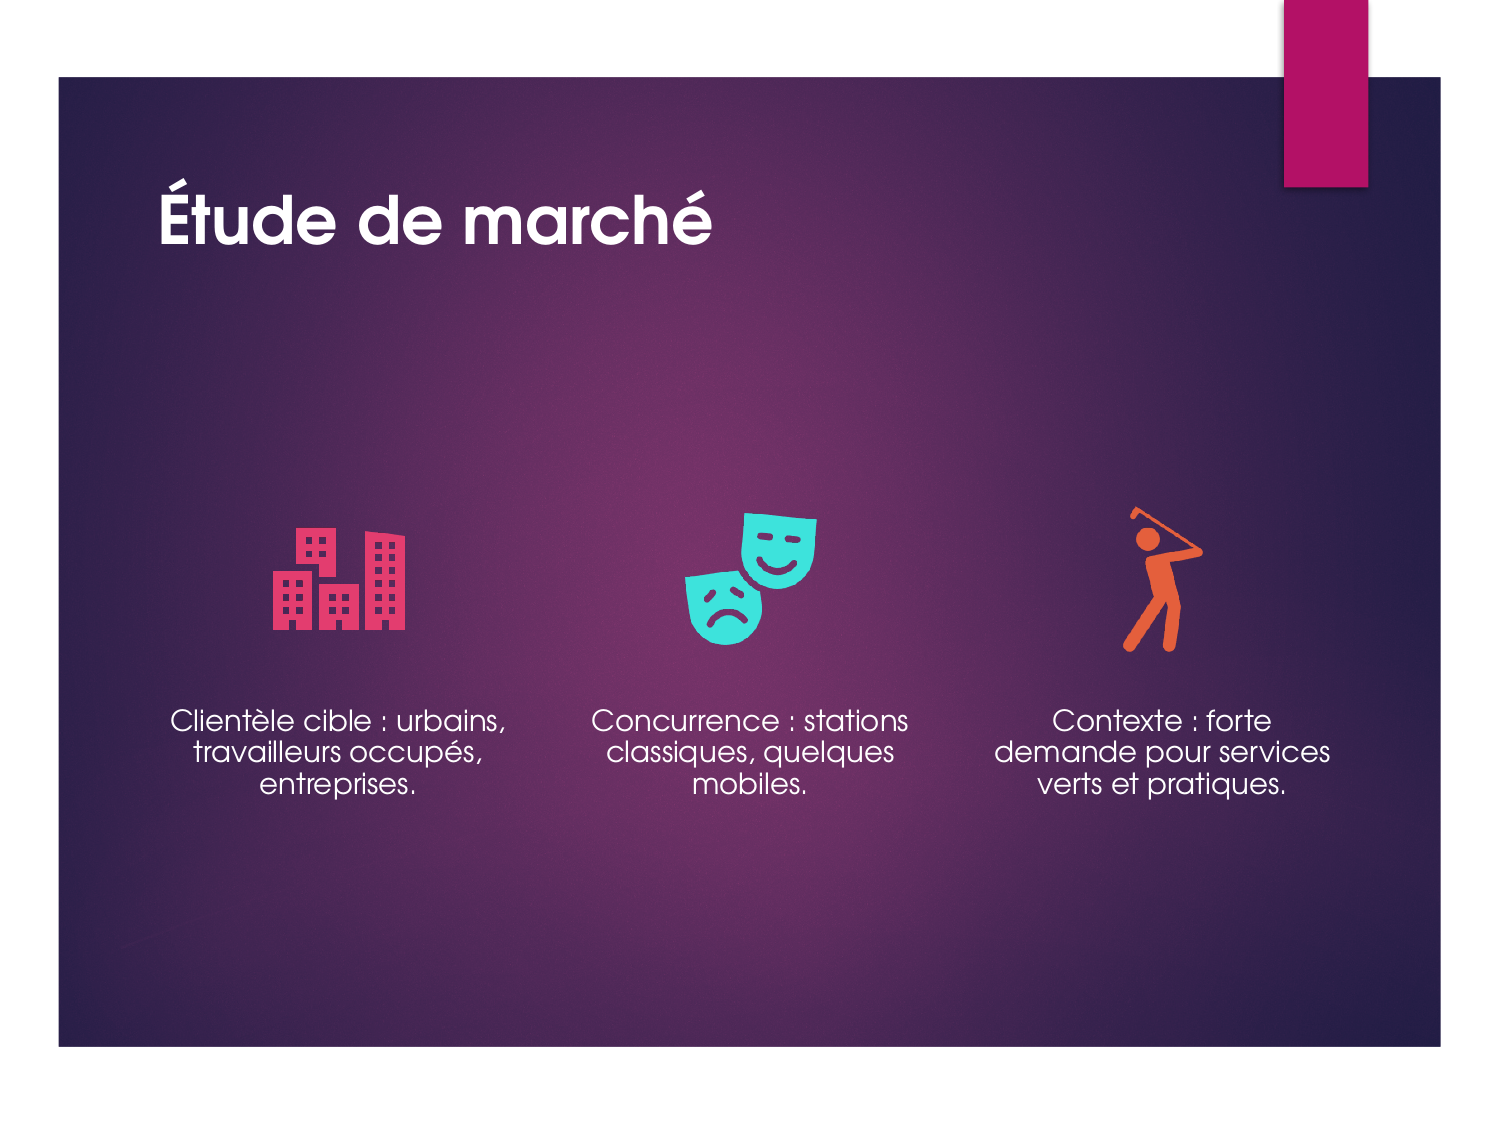

# Étude de marché
Clientèle cible : urbains, travailleurs occupés, entreprises.
Concurrence : stations classiques, quelques mobiles.
Contexte : forte demande pour services verts et pratiques.